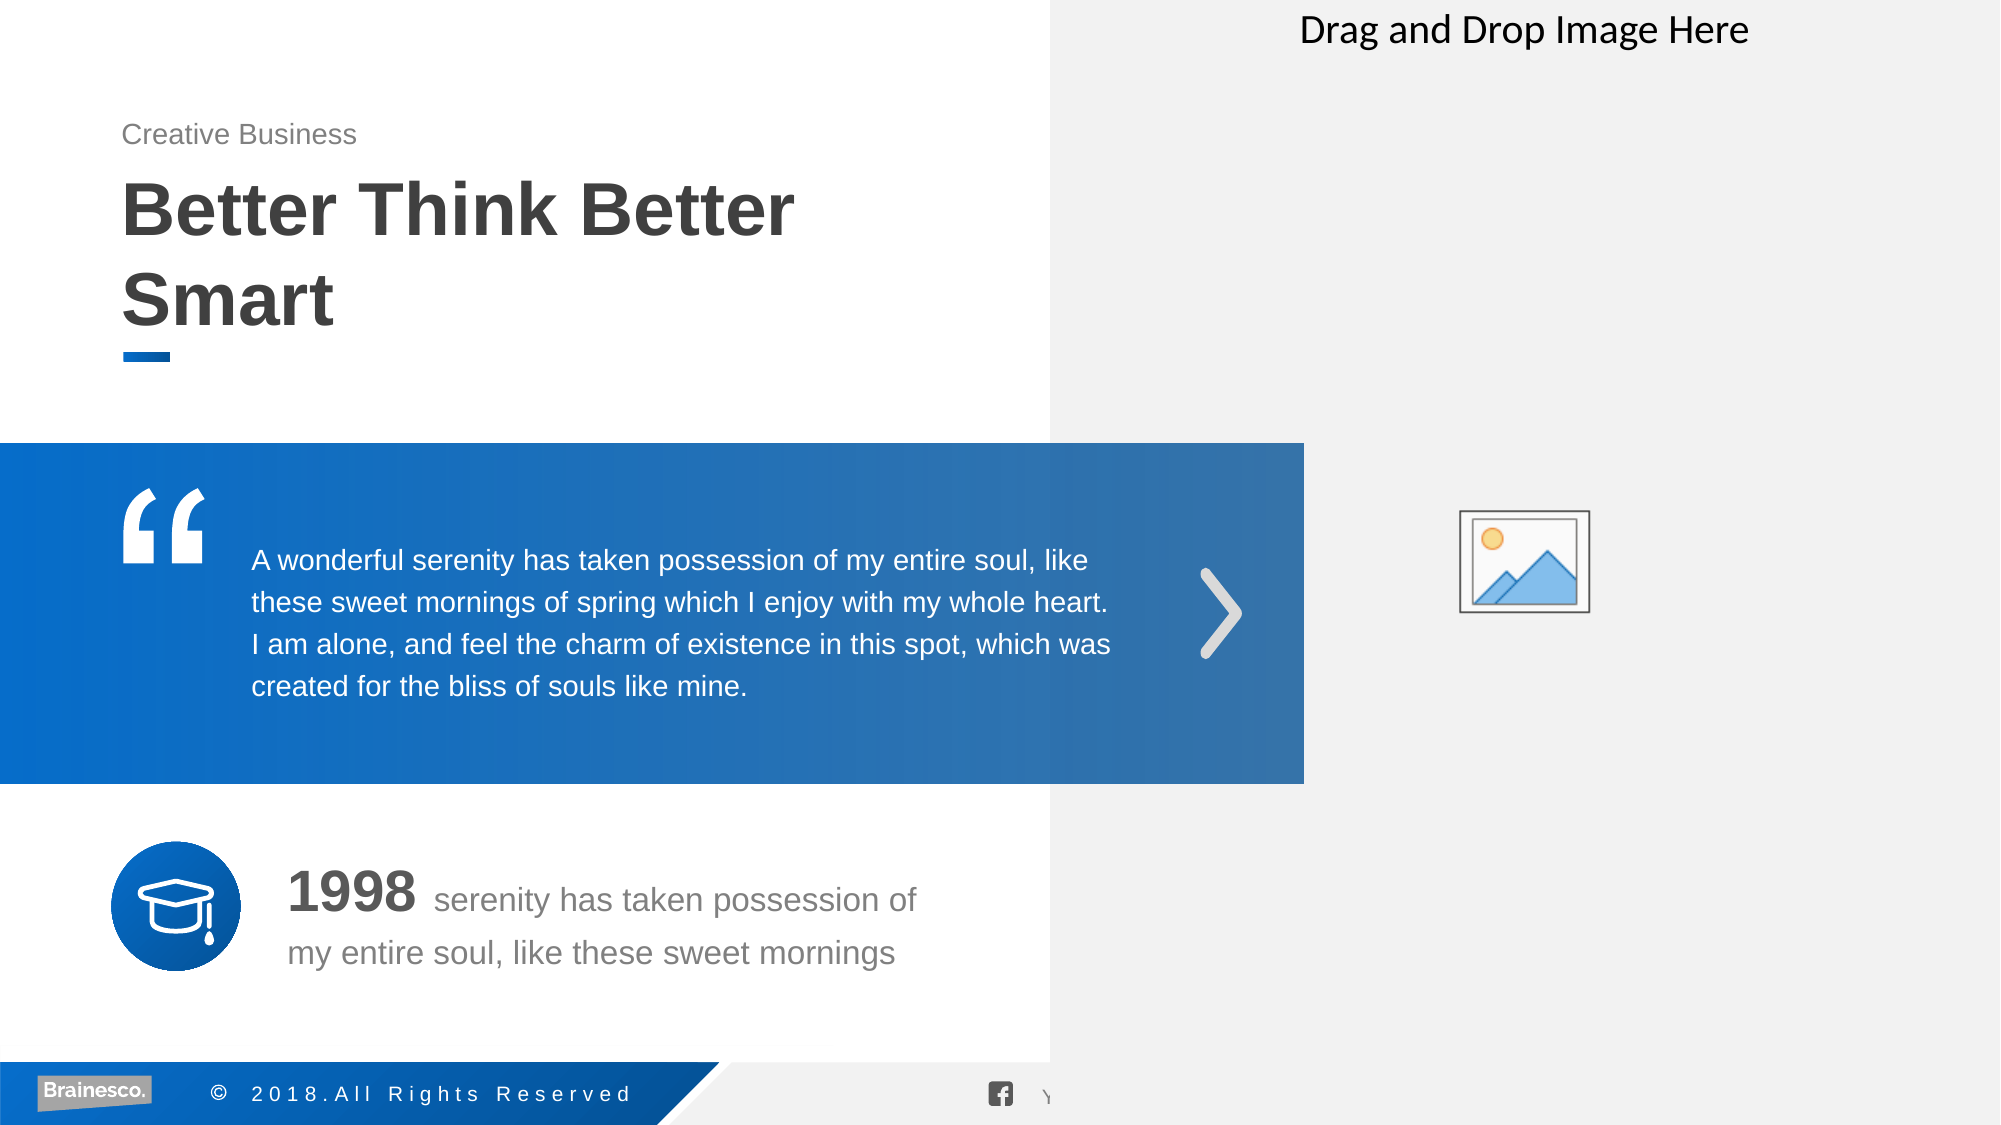

Creative Business
Better Think Better Smart

A wonderful serenity has taken possession of my entire soul, like these sweet mornings of spring which I enjoy with my whole heart. I am alone, and feel the charm of existence in this spot, which was created for the bliss of souls like mine.

1998 serenity has taken possession of my entire soul, like these sweet mornings